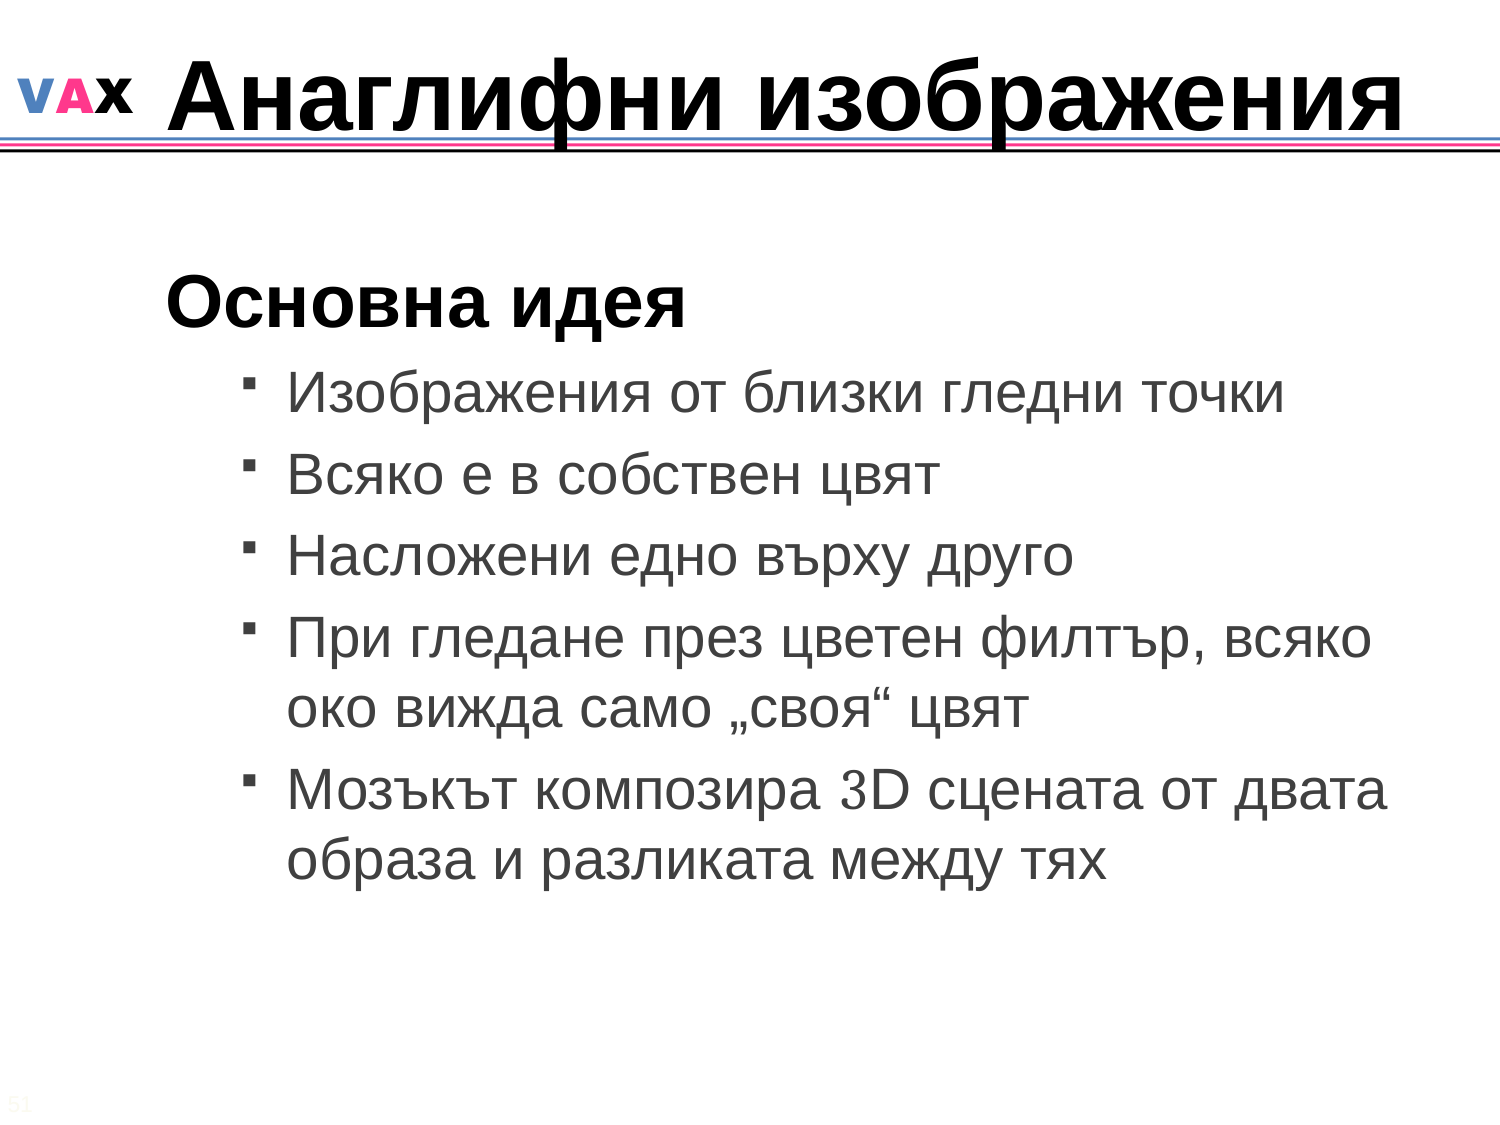

# Анаглифни изображения
Основна идея
Изображения от близки гледни точки
Всяко е в собствен цвят
Насложени едно върху друго
При гледане през цветен филтър, всяко око вижда само „своя“ цвят
Мозъкът композира 3D сцената от двата образа и разликата между тях